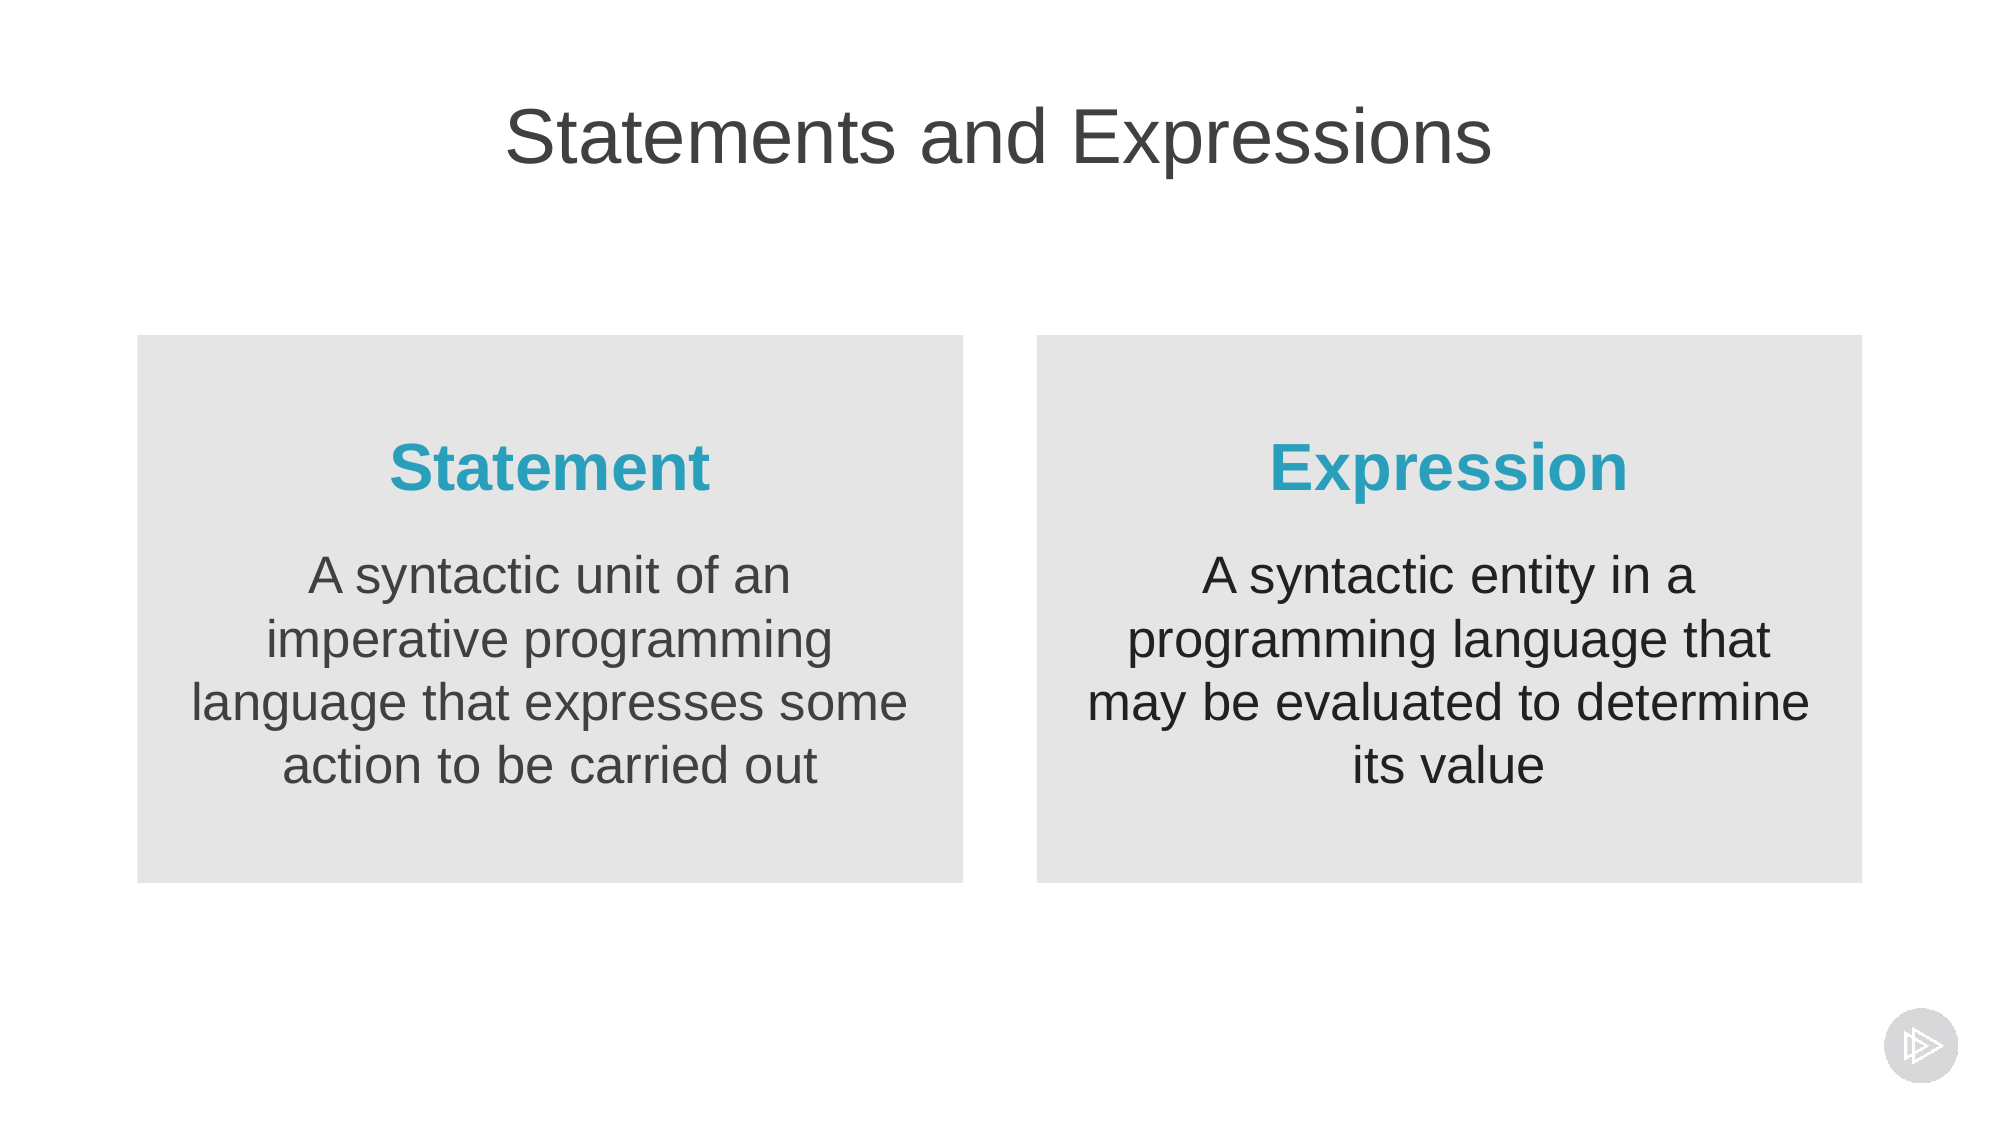

# Statements and Expressions
Statement
A syntactic unit of an imperative programming language that expresses some action to be carried out
Expression
A syntactic entity in a programming language that may be evaluated to determine its value